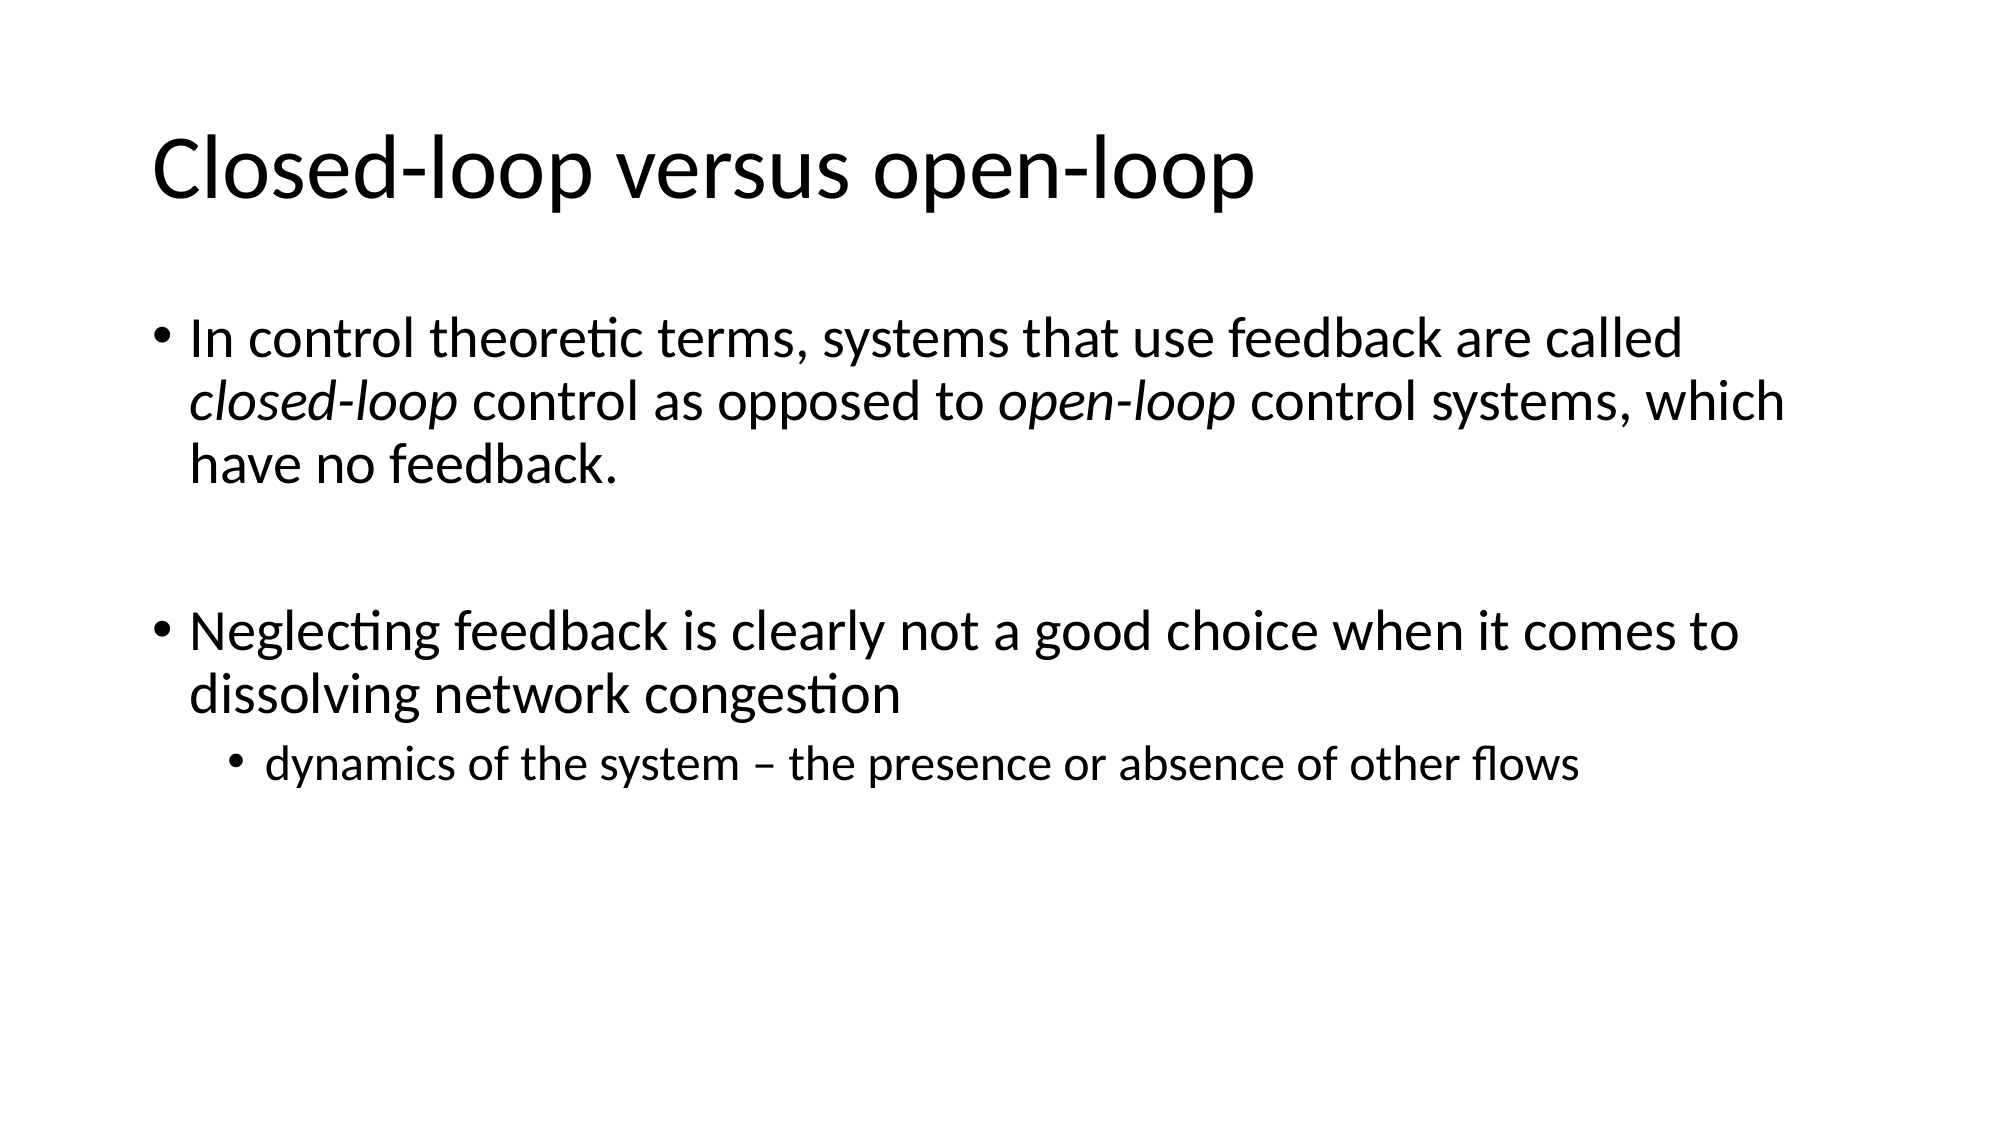

# Closed-loop versus open-loop
In control theoretic terms, systems that use feedback are called closed-loop control as opposed to open-loop control systems, which have no feedback.

Neglecting feedback is clearly not a good choice when it comes to dissolving network congestion
dynamics of the system – the presence or absence of other flows

60